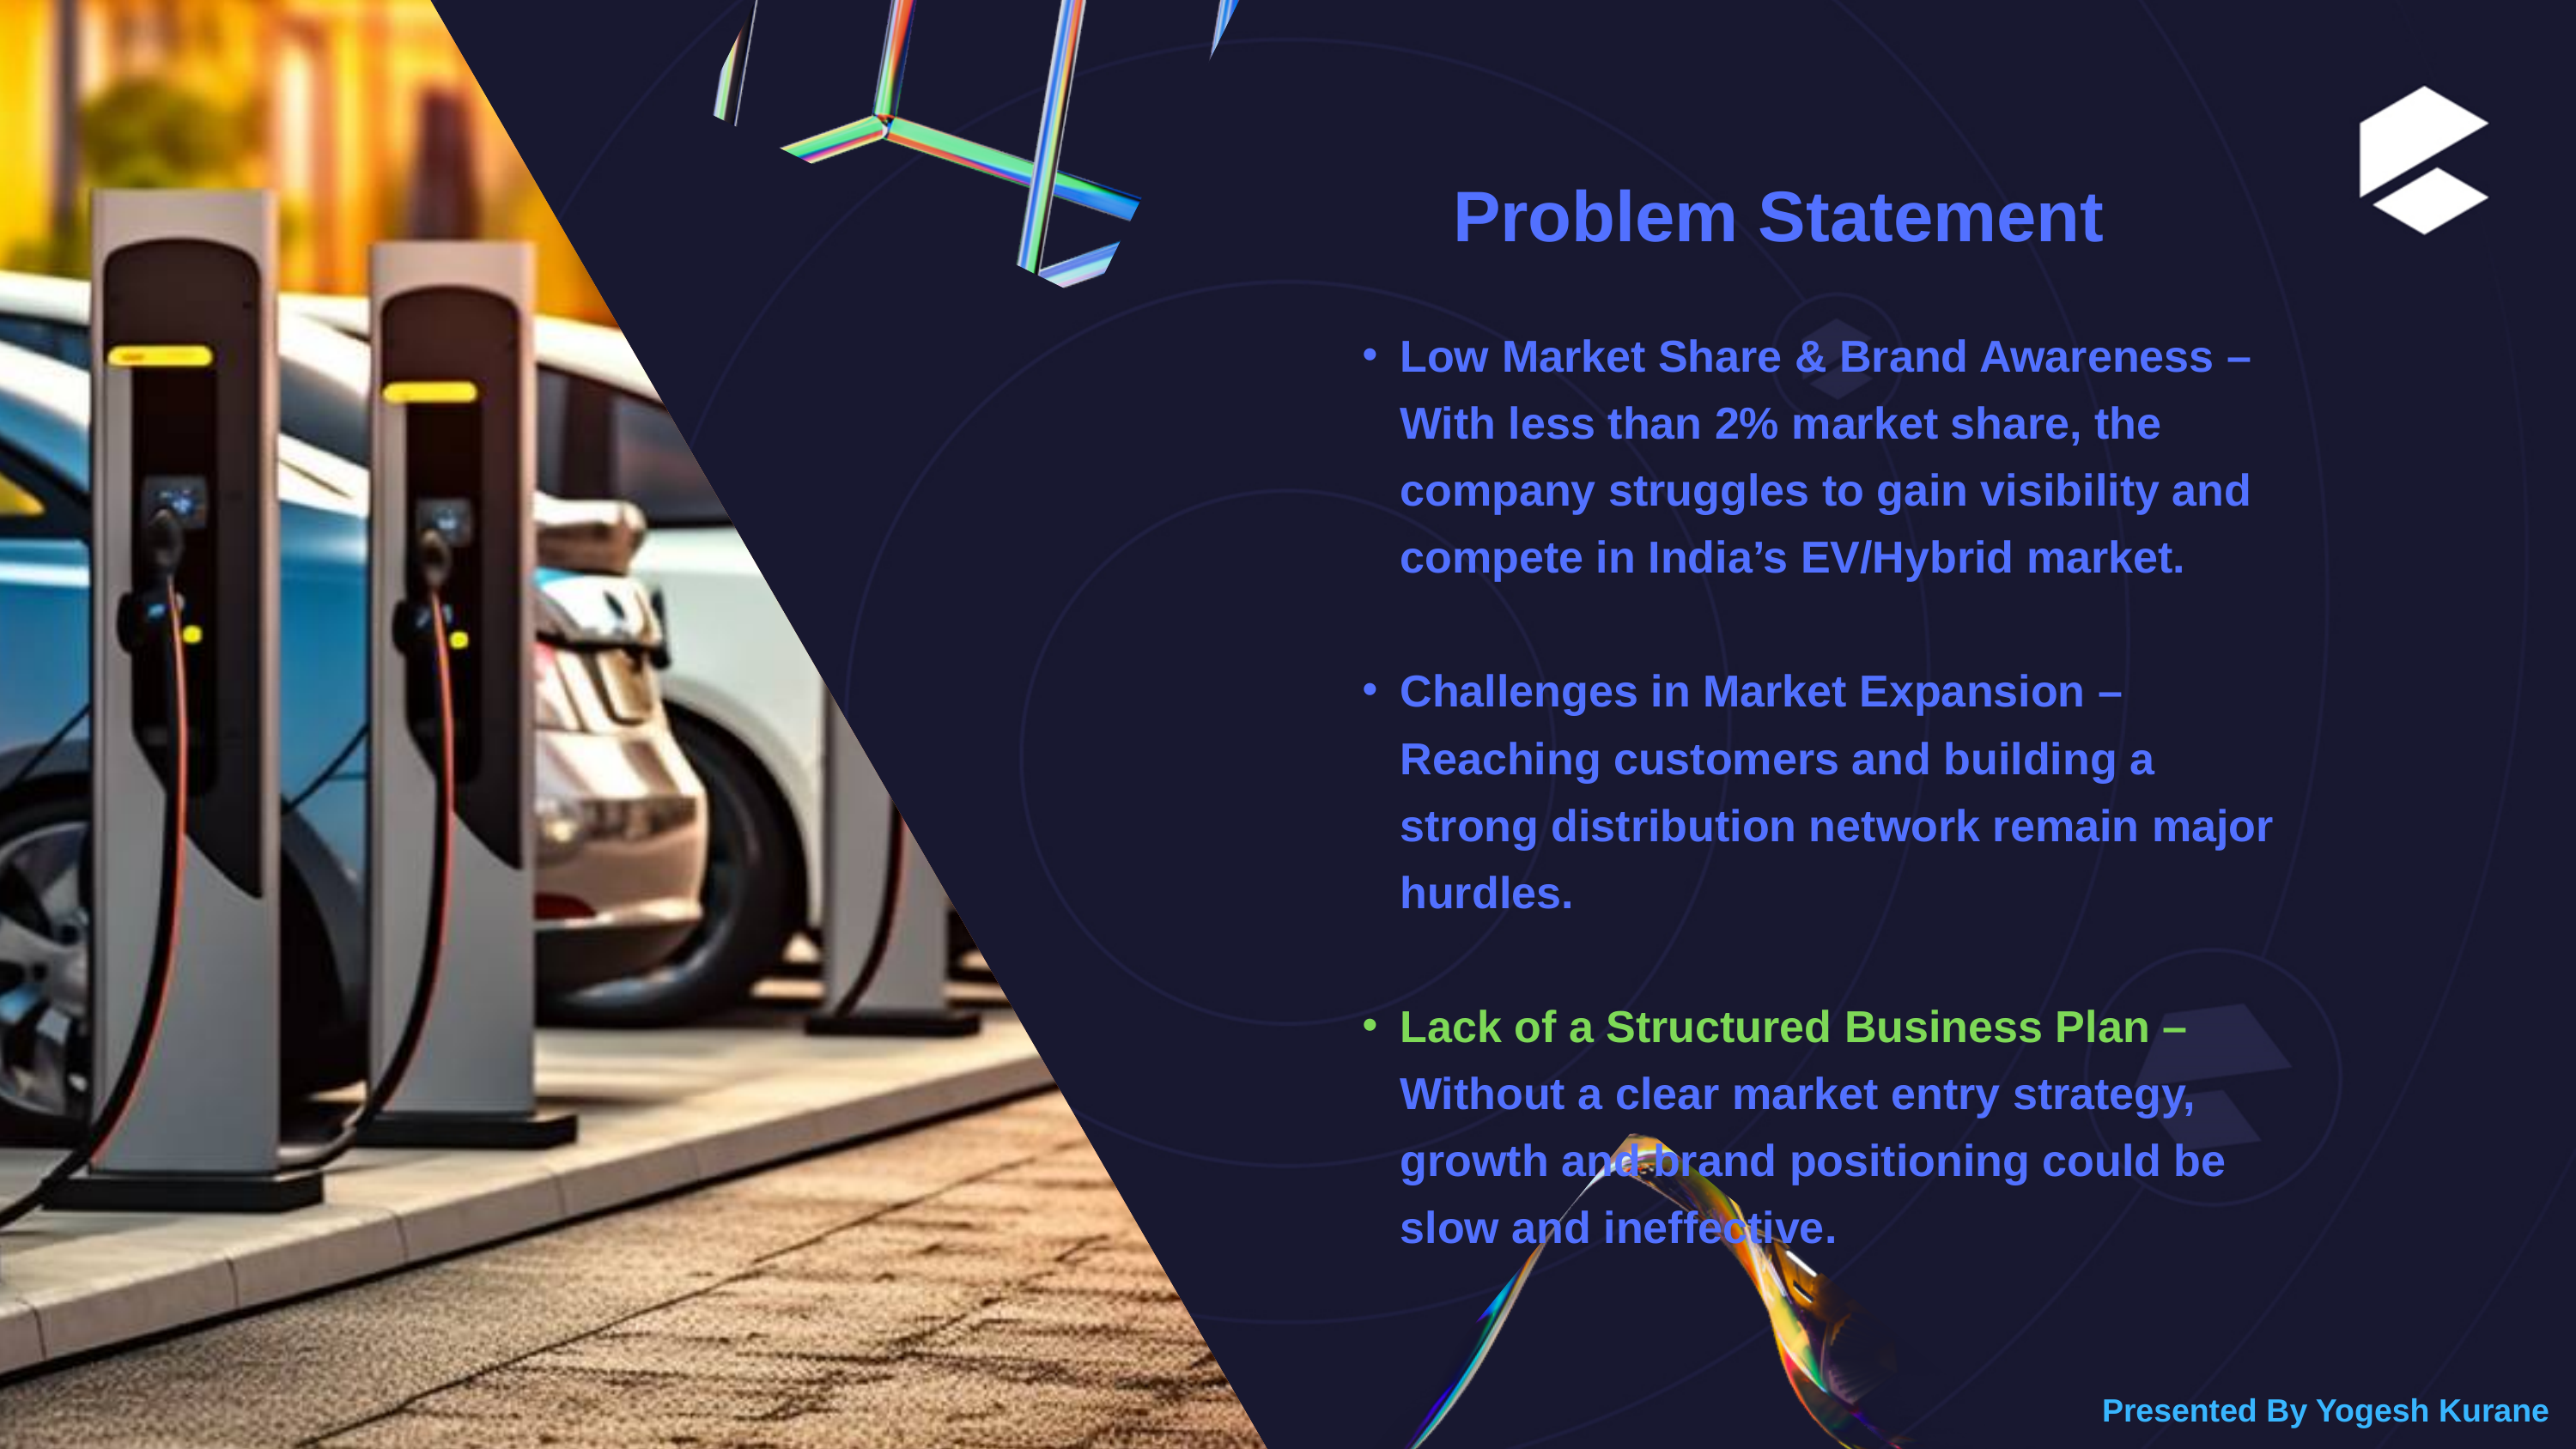

Problem Statement
Low Market Share & Brand Awareness –  With less than 2% market share, the company struggles to gain visibility and compete in India’s EV/Hybrid market.

Challenges in Market Expansion –  Reaching customers and building a strong distribution network remain major hurdles.

Lack of a Structured Business Plan –  Without a clear market entry strategy, growth and brand positioning could be slow and ineffective.

Presented By Yogesh Kurane